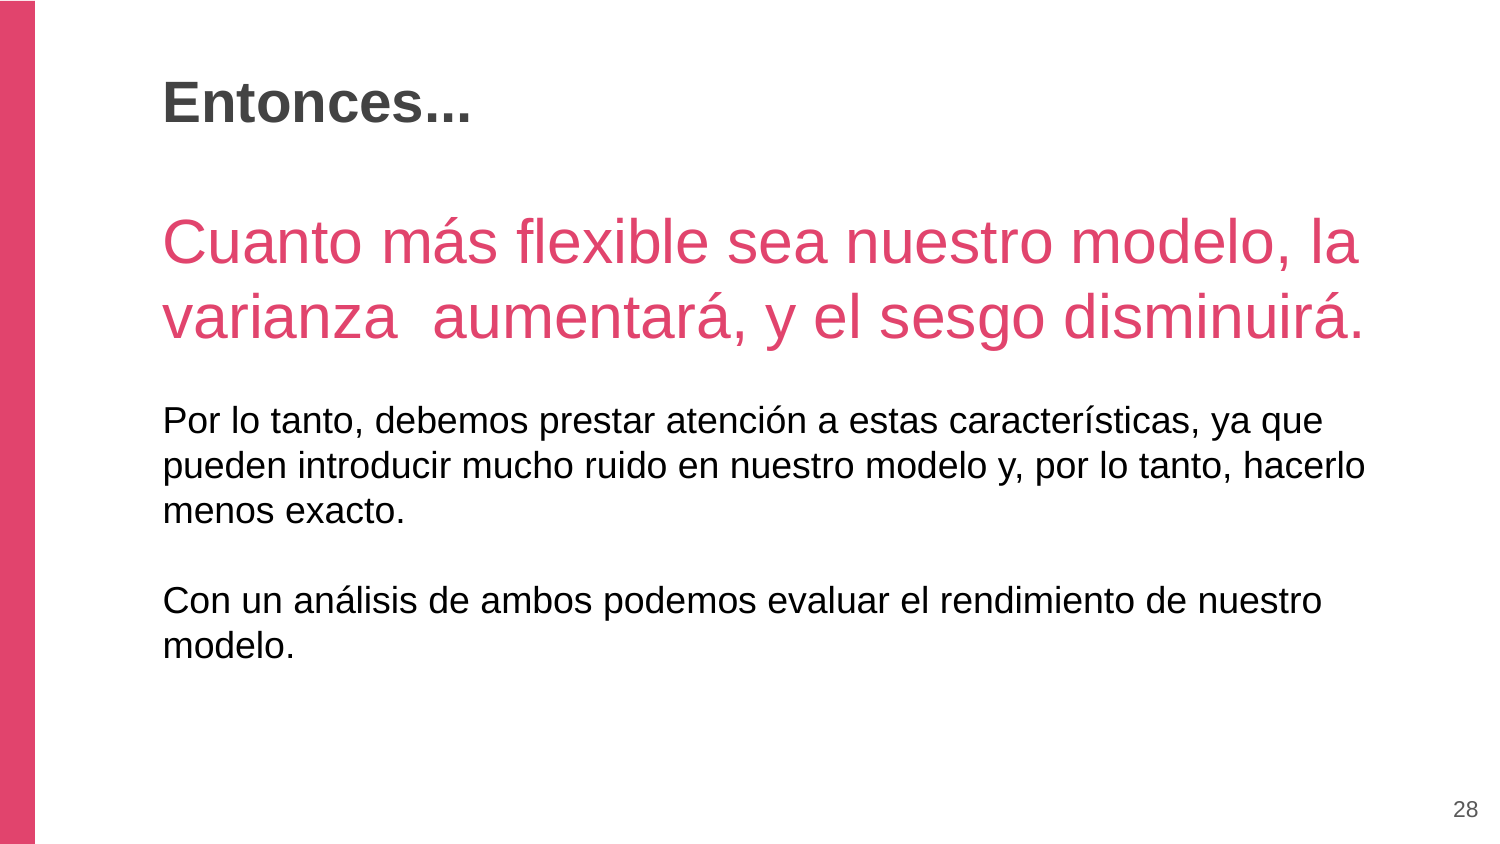

Entonces...
Cuanto más flexible sea nuestro modelo, la varianza  aumentará, y el sesgo disminuirá.

Por lo tanto, debemos prestar atención a estas características, ya que pueden introducir mucho ruido en nuestro modelo y, por lo tanto, hacerlo menos exacto.

Con un análisis de ambos podemos evaluar el rendimiento de nuestro modelo.

28